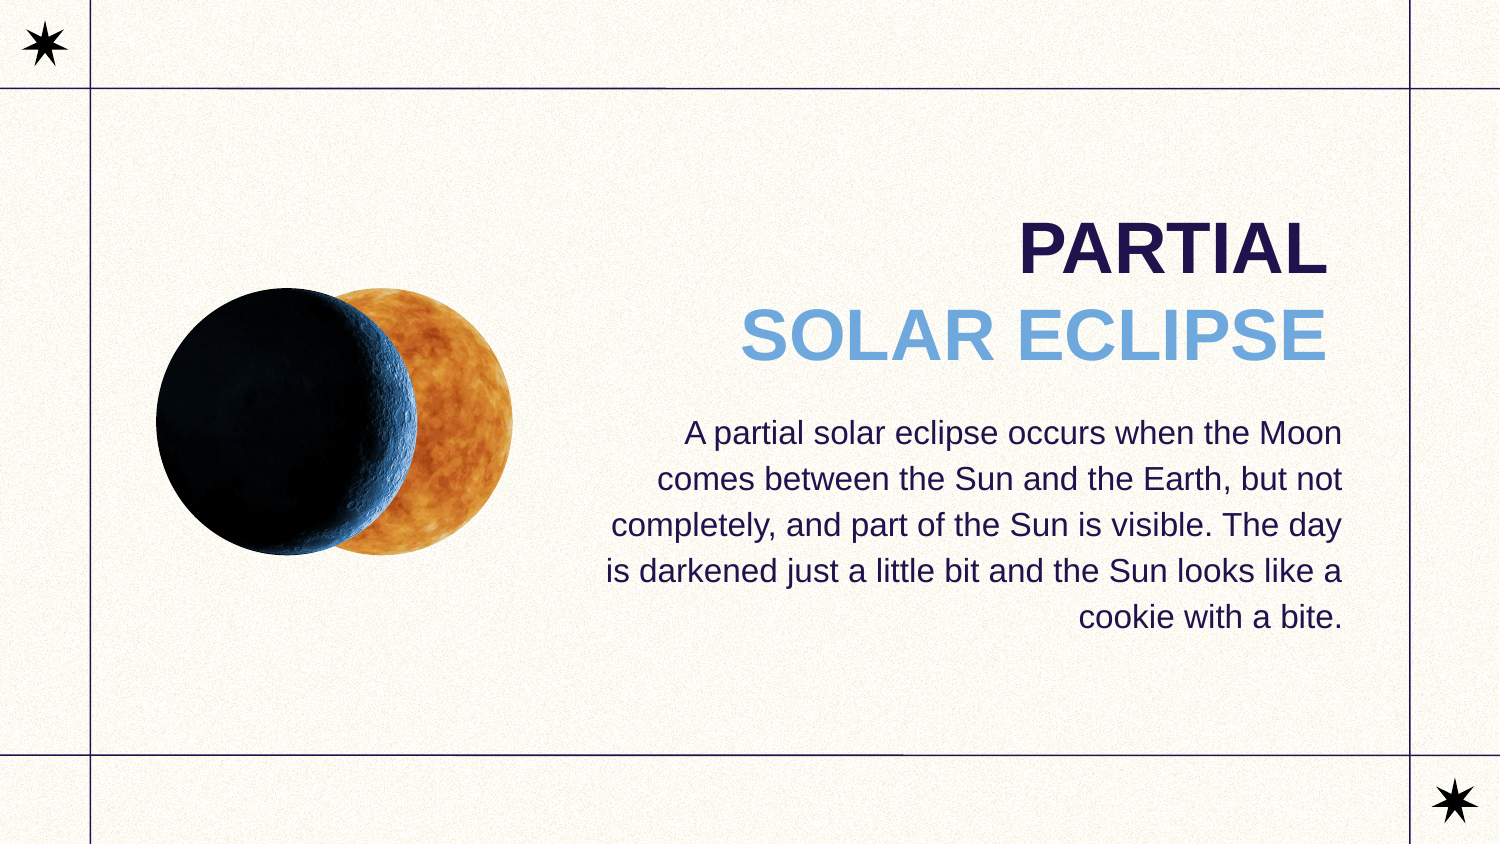

# PARTIAL
SOLAR ECLIPSE

A partial solar eclipse occurs when the Moon comes between the Sun and the Earth, but not completely, and part of the Sun is visible. The day is darkened just a little bit and the Sun looks like a cookie with a bite.